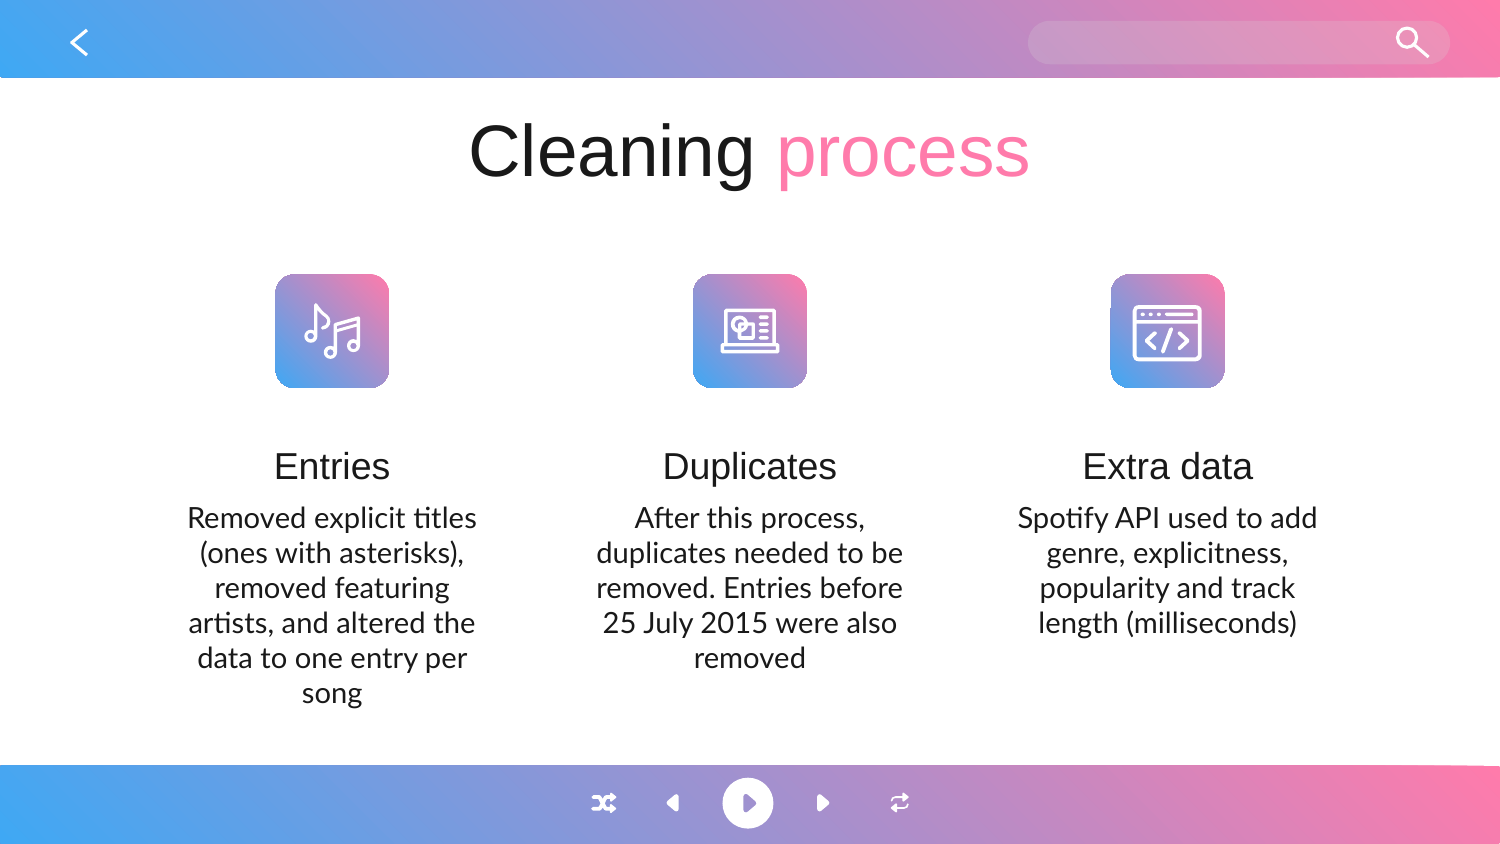

# Cleaning process

Entries
Duplicates
Extra data
After this process, duplicates needed to be removed. Entries before 25 July 2015 were also removed
Removed explicit titles (ones with asterisks), removed featuring artists, and altered the data to one entry per song
Spotify API used to add genre, explicitness, popularity and track length (milliseconds)